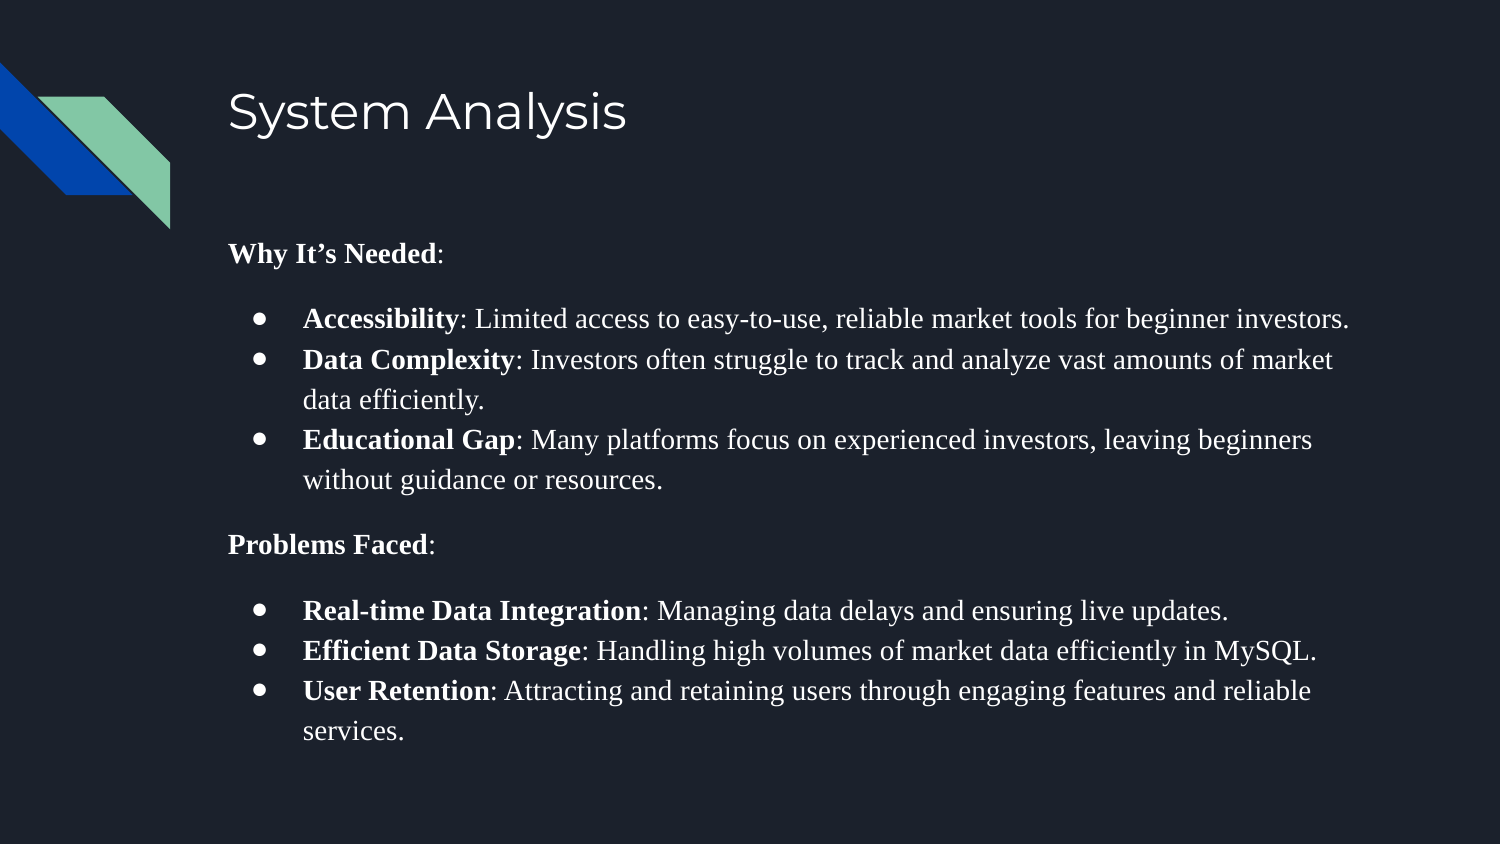

# System Analysis
Why It’s Needed:
Accessibility: Limited access to easy-to-use, reliable market tools for beginner investors.
Data Complexity: Investors often struggle to track and analyze vast amounts of market data efficiently.
Educational Gap: Many platforms focus on experienced investors, leaving beginners without guidance or resources.
Problems Faced:
Real-time Data Integration: Managing data delays and ensuring live updates.
Efficient Data Storage: Handling high volumes of market data efficiently in MySQL.
User Retention: Attracting and retaining users through engaging features and reliable services.